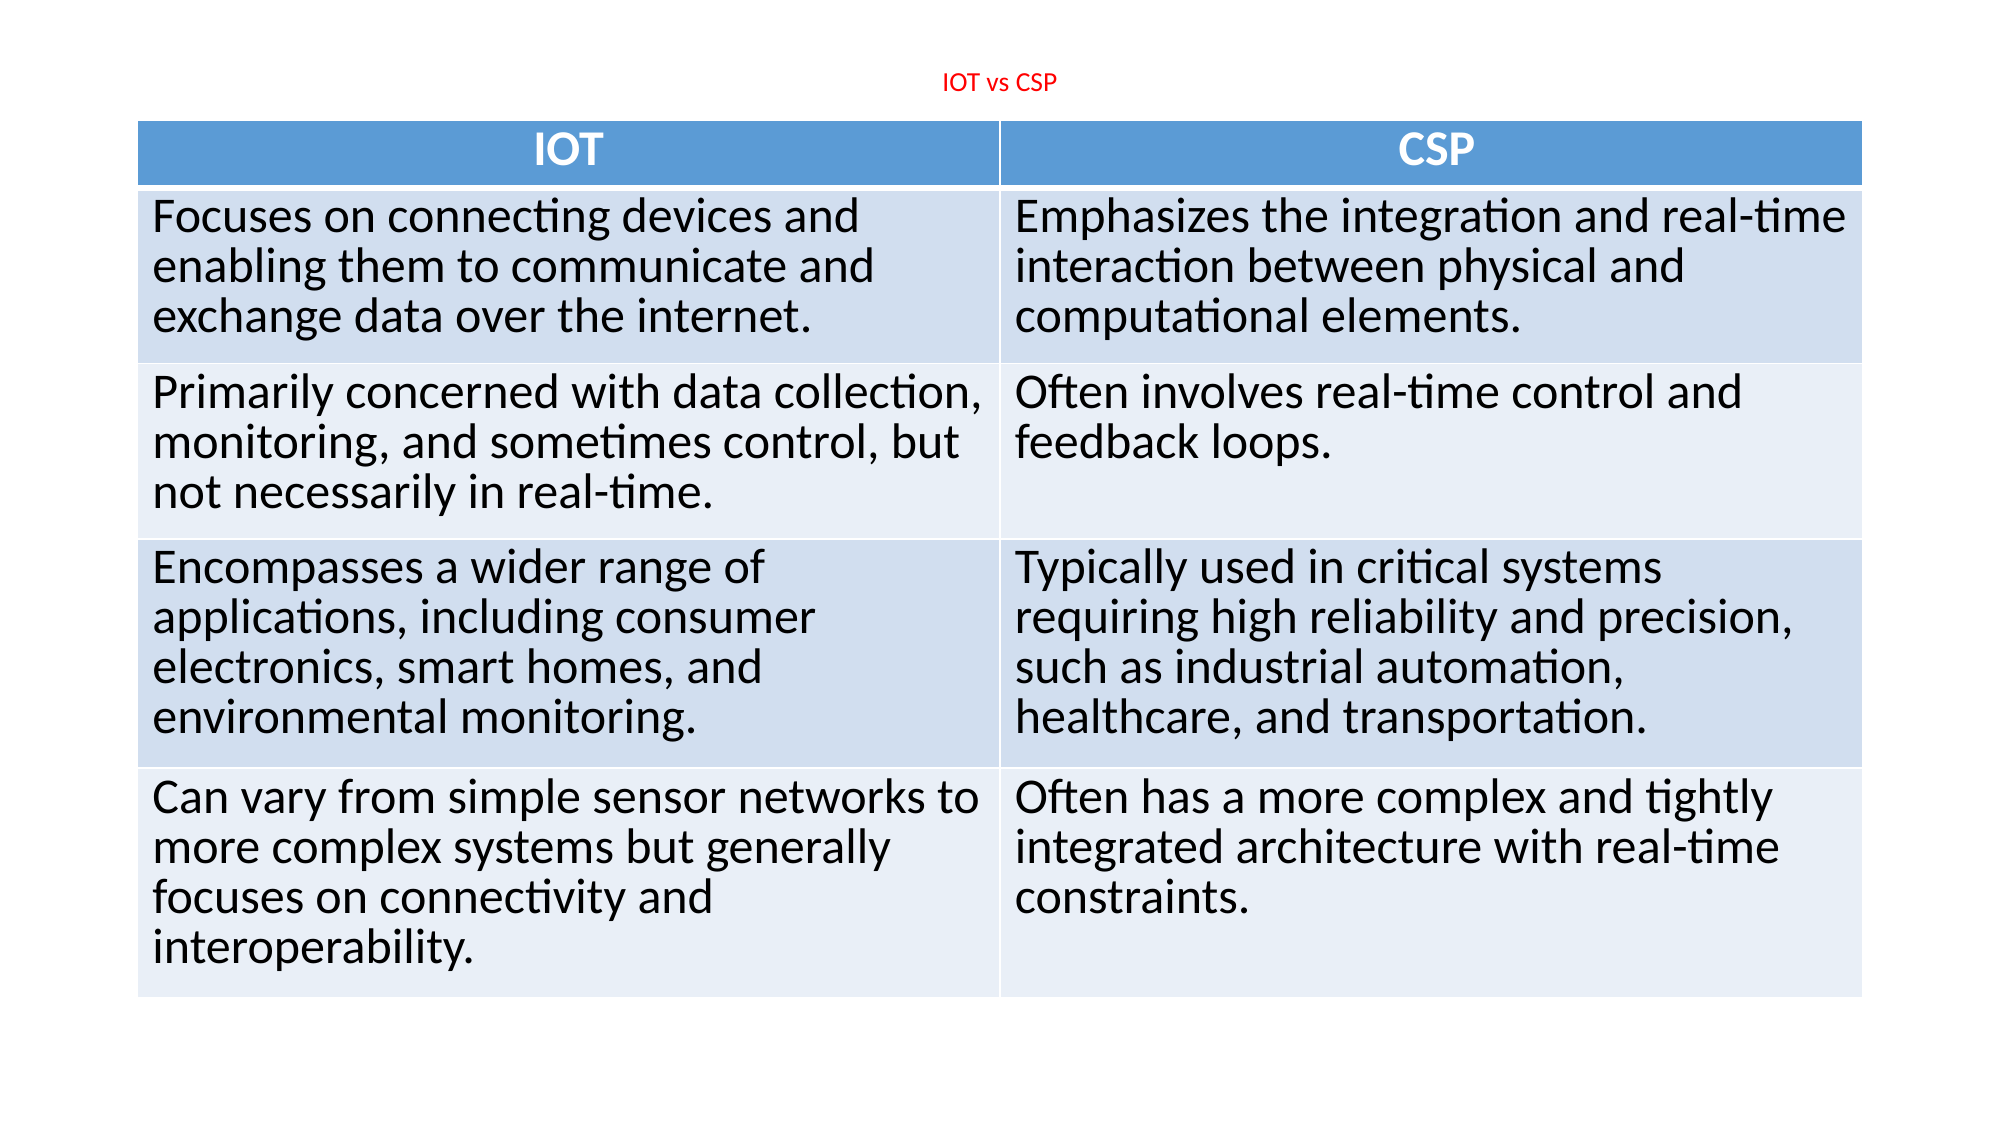

# IOT vs CSP
| IOT | CSP |
| --- | --- |
| Focuses on connecting devices and enabling them to communicate and exchange data over the internet. | Emphasizes the integration and real-time interaction between physical and computational elements. |
| Primarily concerned with data collection, monitoring, and sometimes control, but not necessarily in real-time. | Often involves real-time control and feedback loops. |
| Encompasses a wider range of applications, including consumer electronics, smart homes, and environmental monitoring. | Typically used in critical systems requiring high reliability and precision, such as industrial automation, healthcare, and transportation. |
| Can vary from simple sensor networks to more complex systems but generally focuses on connectivity and interoperability. | Often has a more complex and tightly integrated architecture with real-time constraints. |